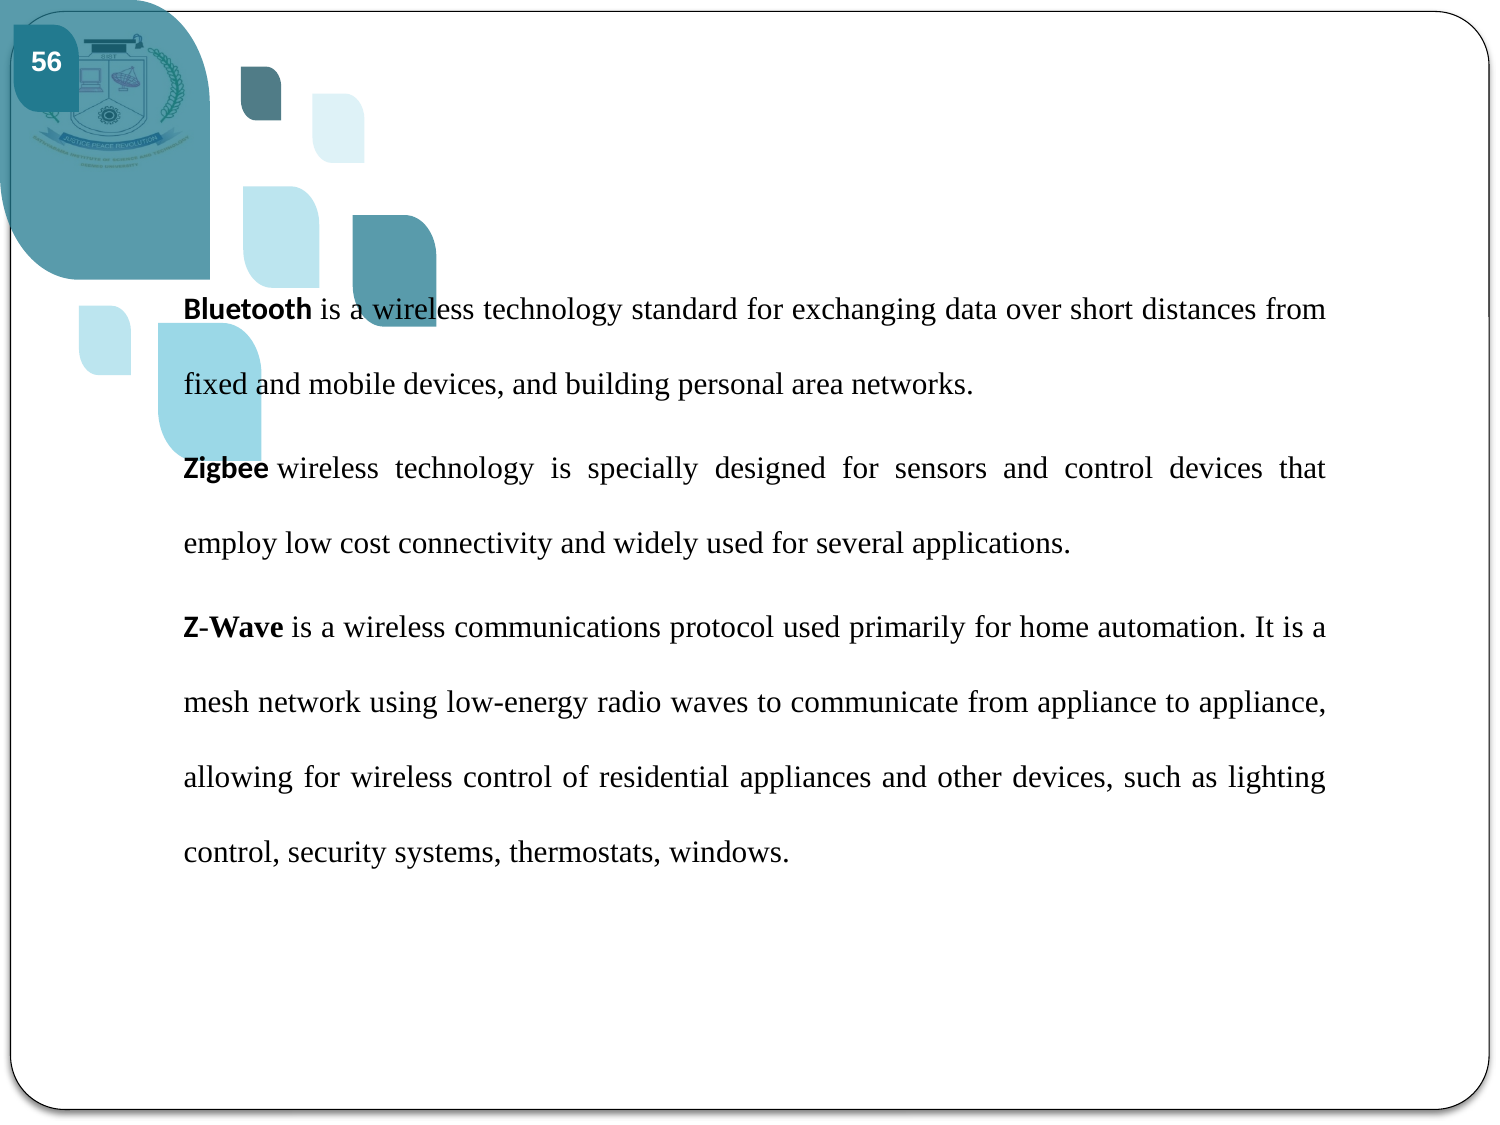

#
Bluetooth is a wireless technology standard for exchanging data over short distances from fixed and mobile devices, and building personal area networks.
Zigbee wireless technology is specially designed for sensors and control devices that employ low cost connectivity and widely used for several applications.
Z-Wave is a wireless communications protocol used primarily for home automation. It is a mesh network using low-energy radio waves to communicate from appliance to appliance, allowing for wireless control of residential appliances and other devices, such as lighting control, security systems, thermostats, windows.